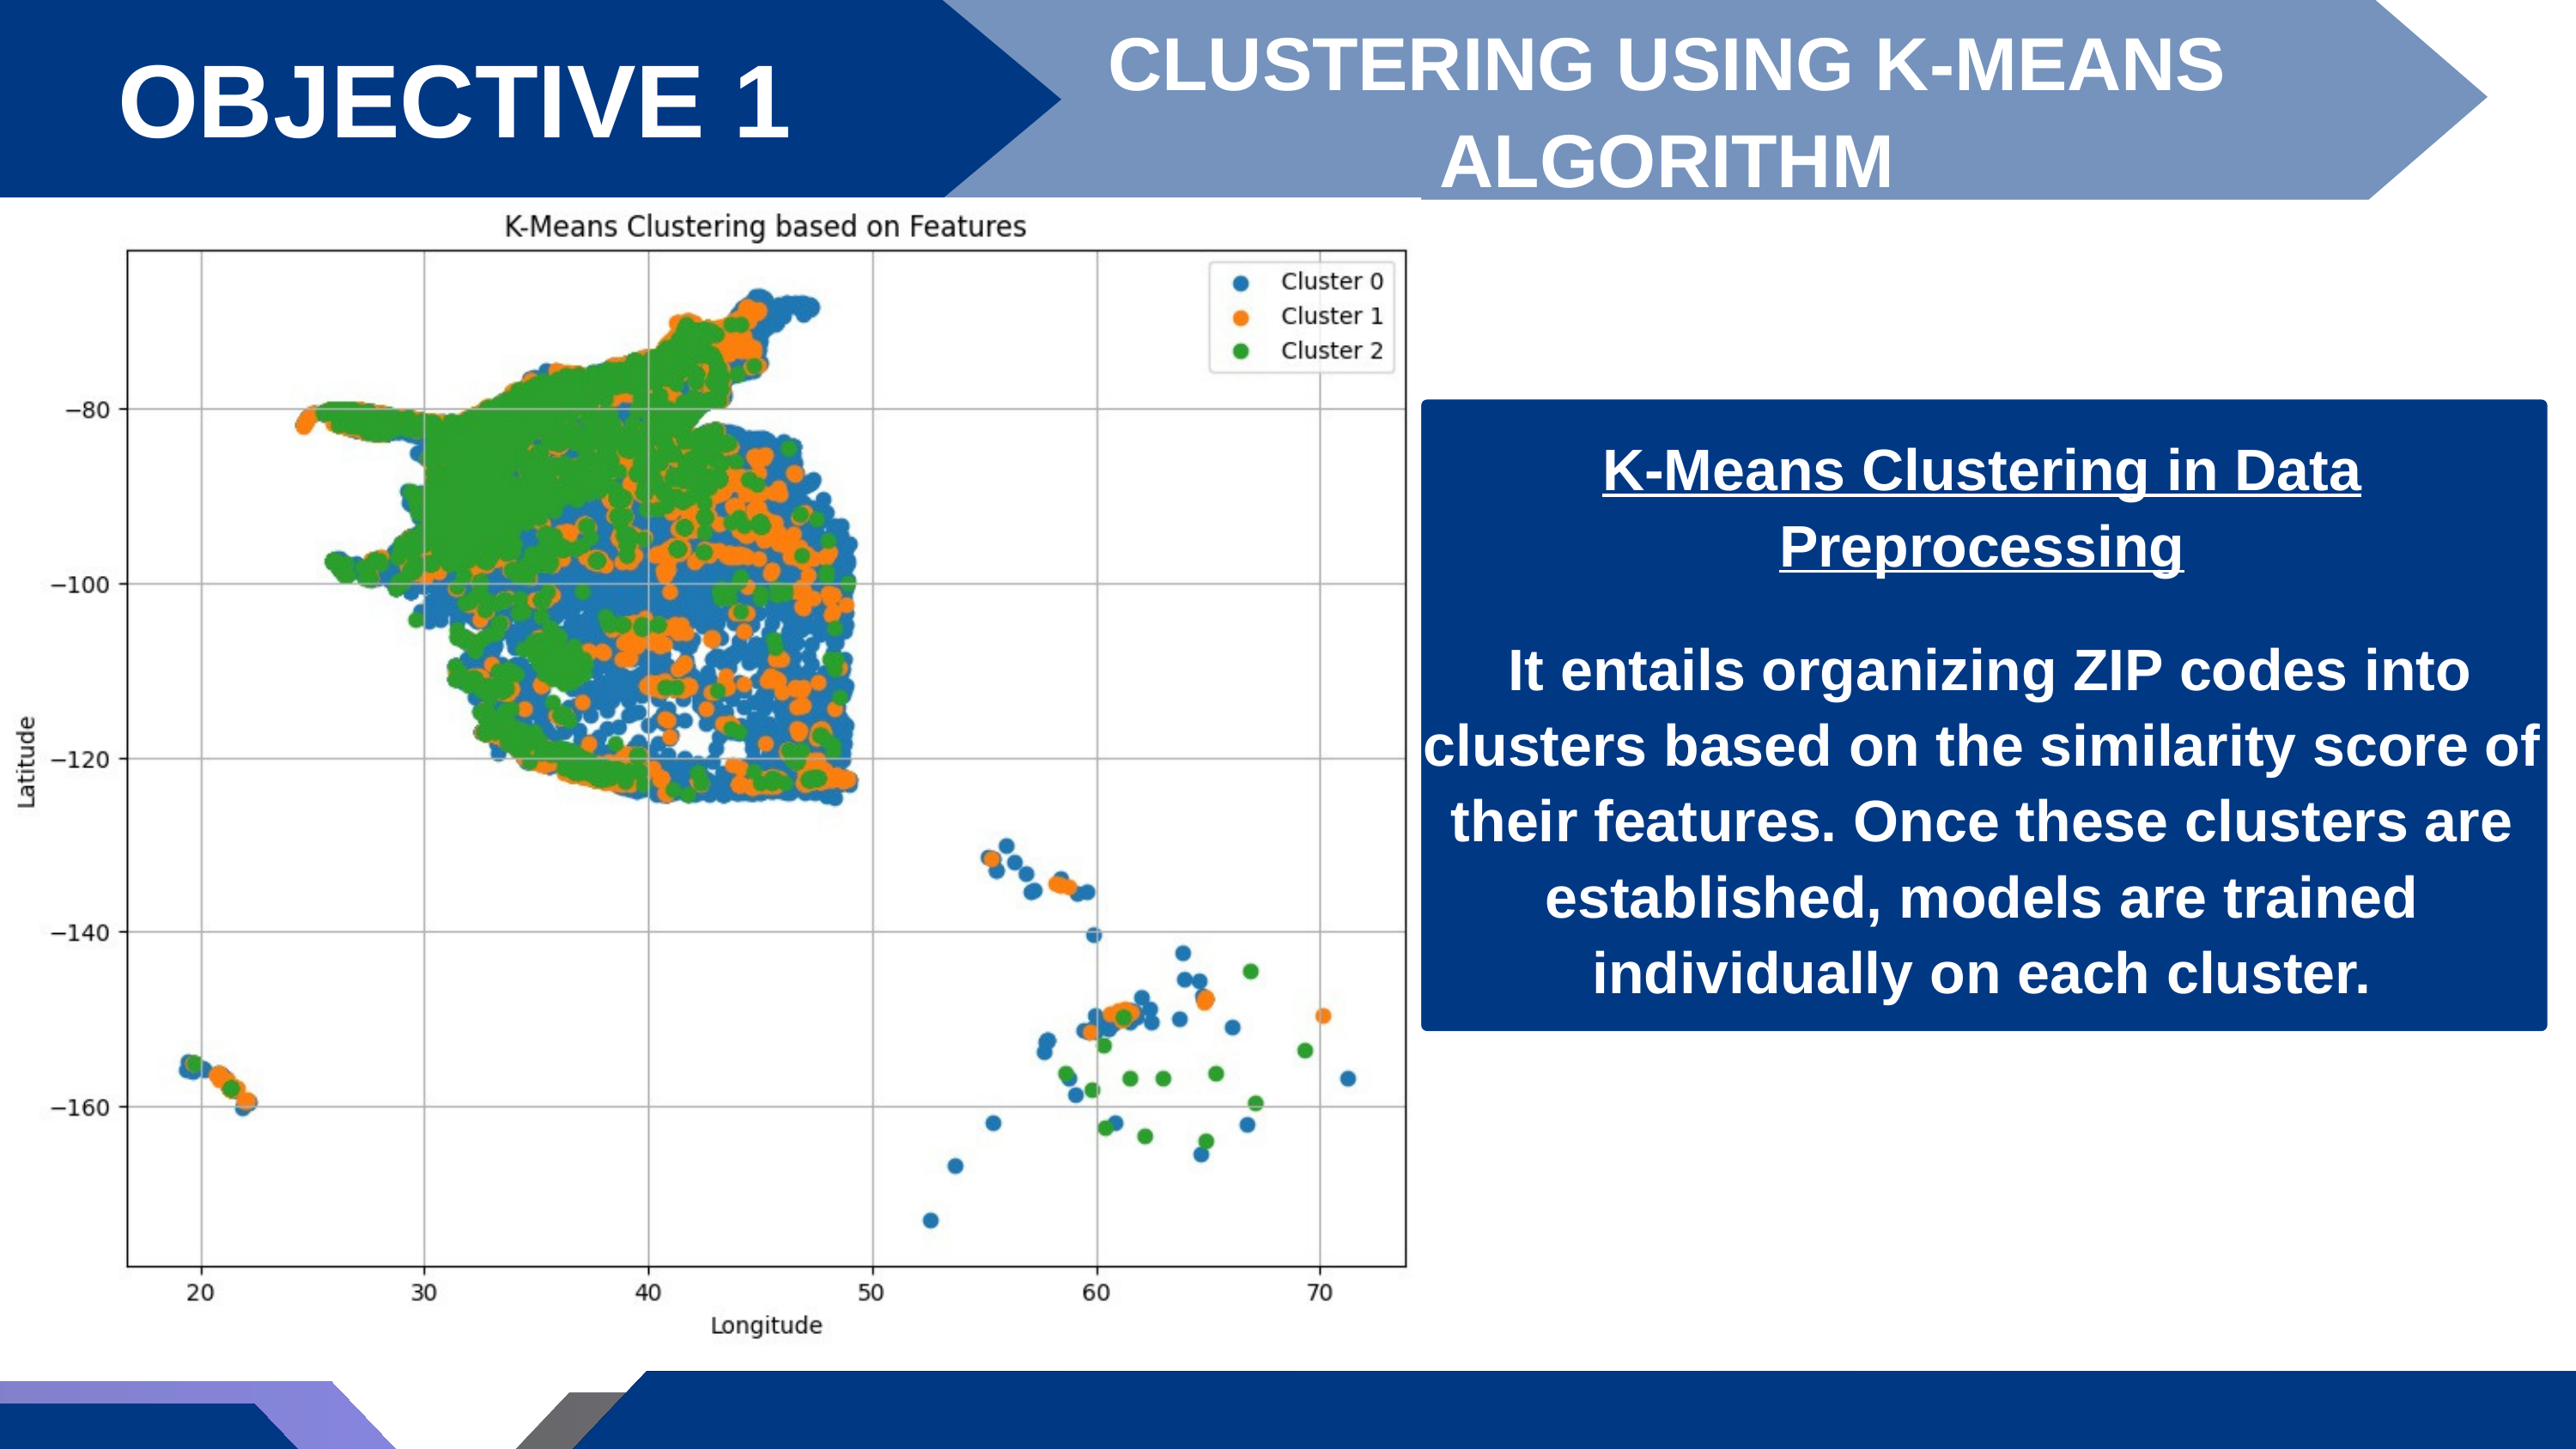

CLUSTERING USING K-MEANS ALGORITHM
OBJECTIVE 1

K-Means Clustering in Data Preprocessing

 It entails organizing ZIP codes into clusters based on the similarity score of their features. Once these clusters are established, models are trained individually on each cluster.